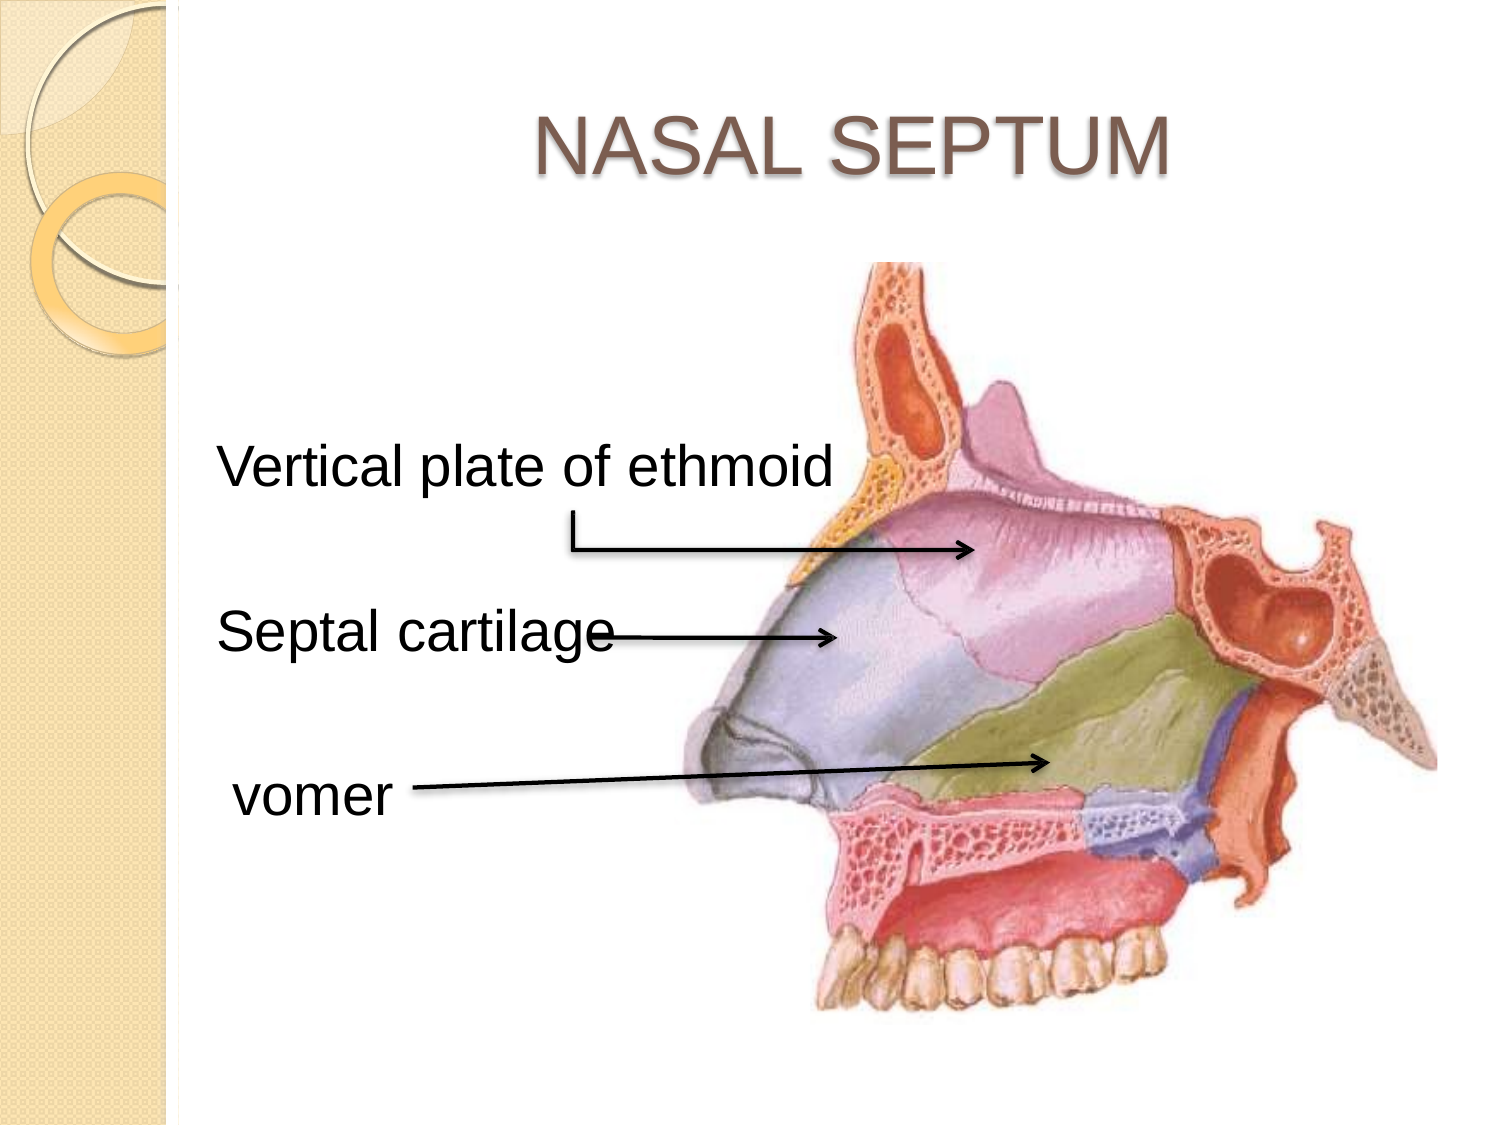

# NASAL SEPTUM

Vertical plate of ethmoid
Septal cartilage  vomer